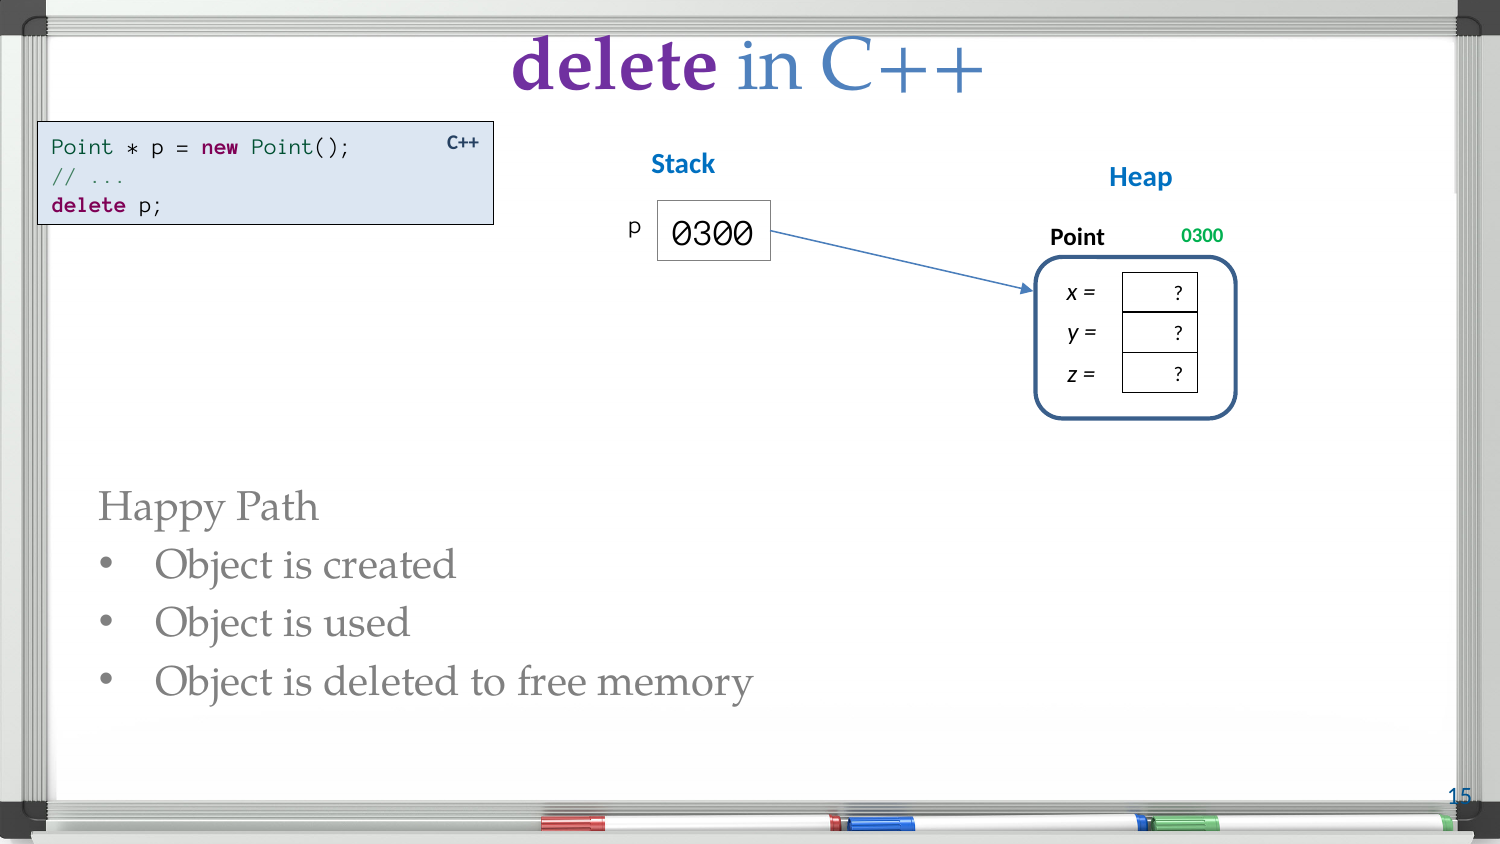

# delete in C++
C++
Point * p = new Point();
// ...
delete p;
Stack
Heap
p
0300
Point
0300

x =
?
y =
?
z =
?
Happy Path
Object is created
Object is used
Object is deleted to free memory

15